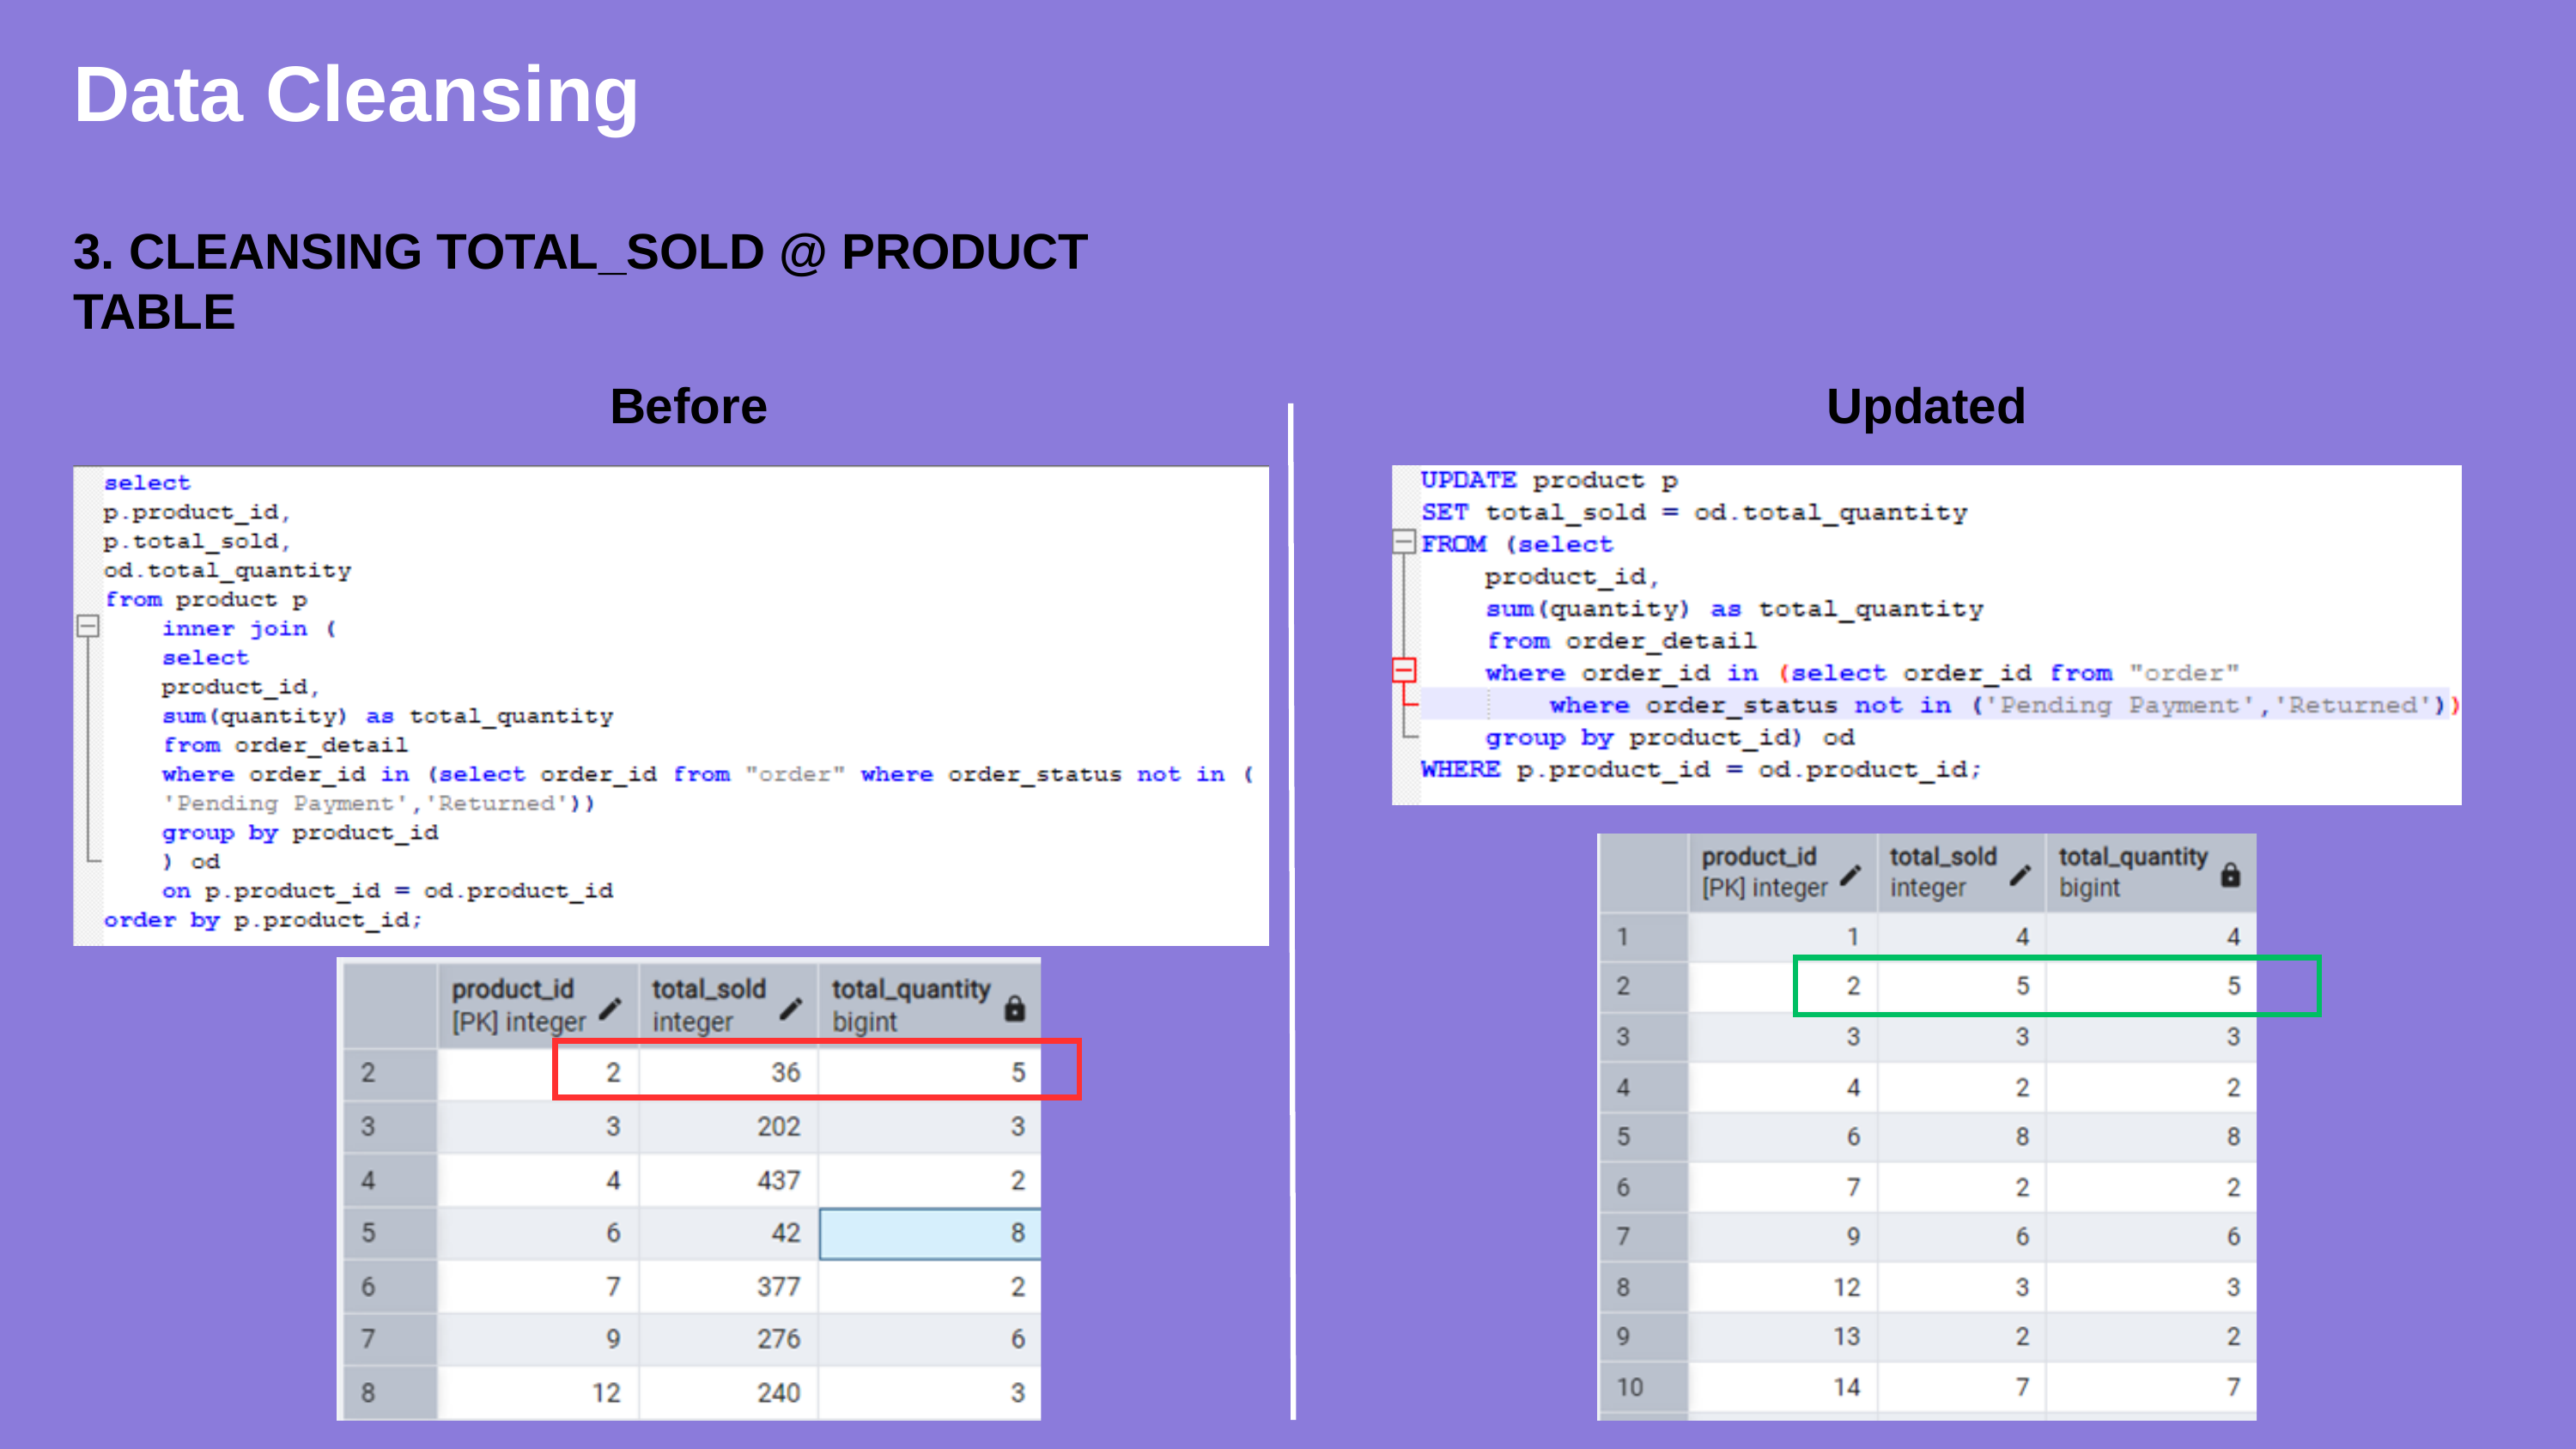

Data Cleansing
3. CLEANSING TOTAL_SOLD @ PRODUCT TABLE
Before
Updated